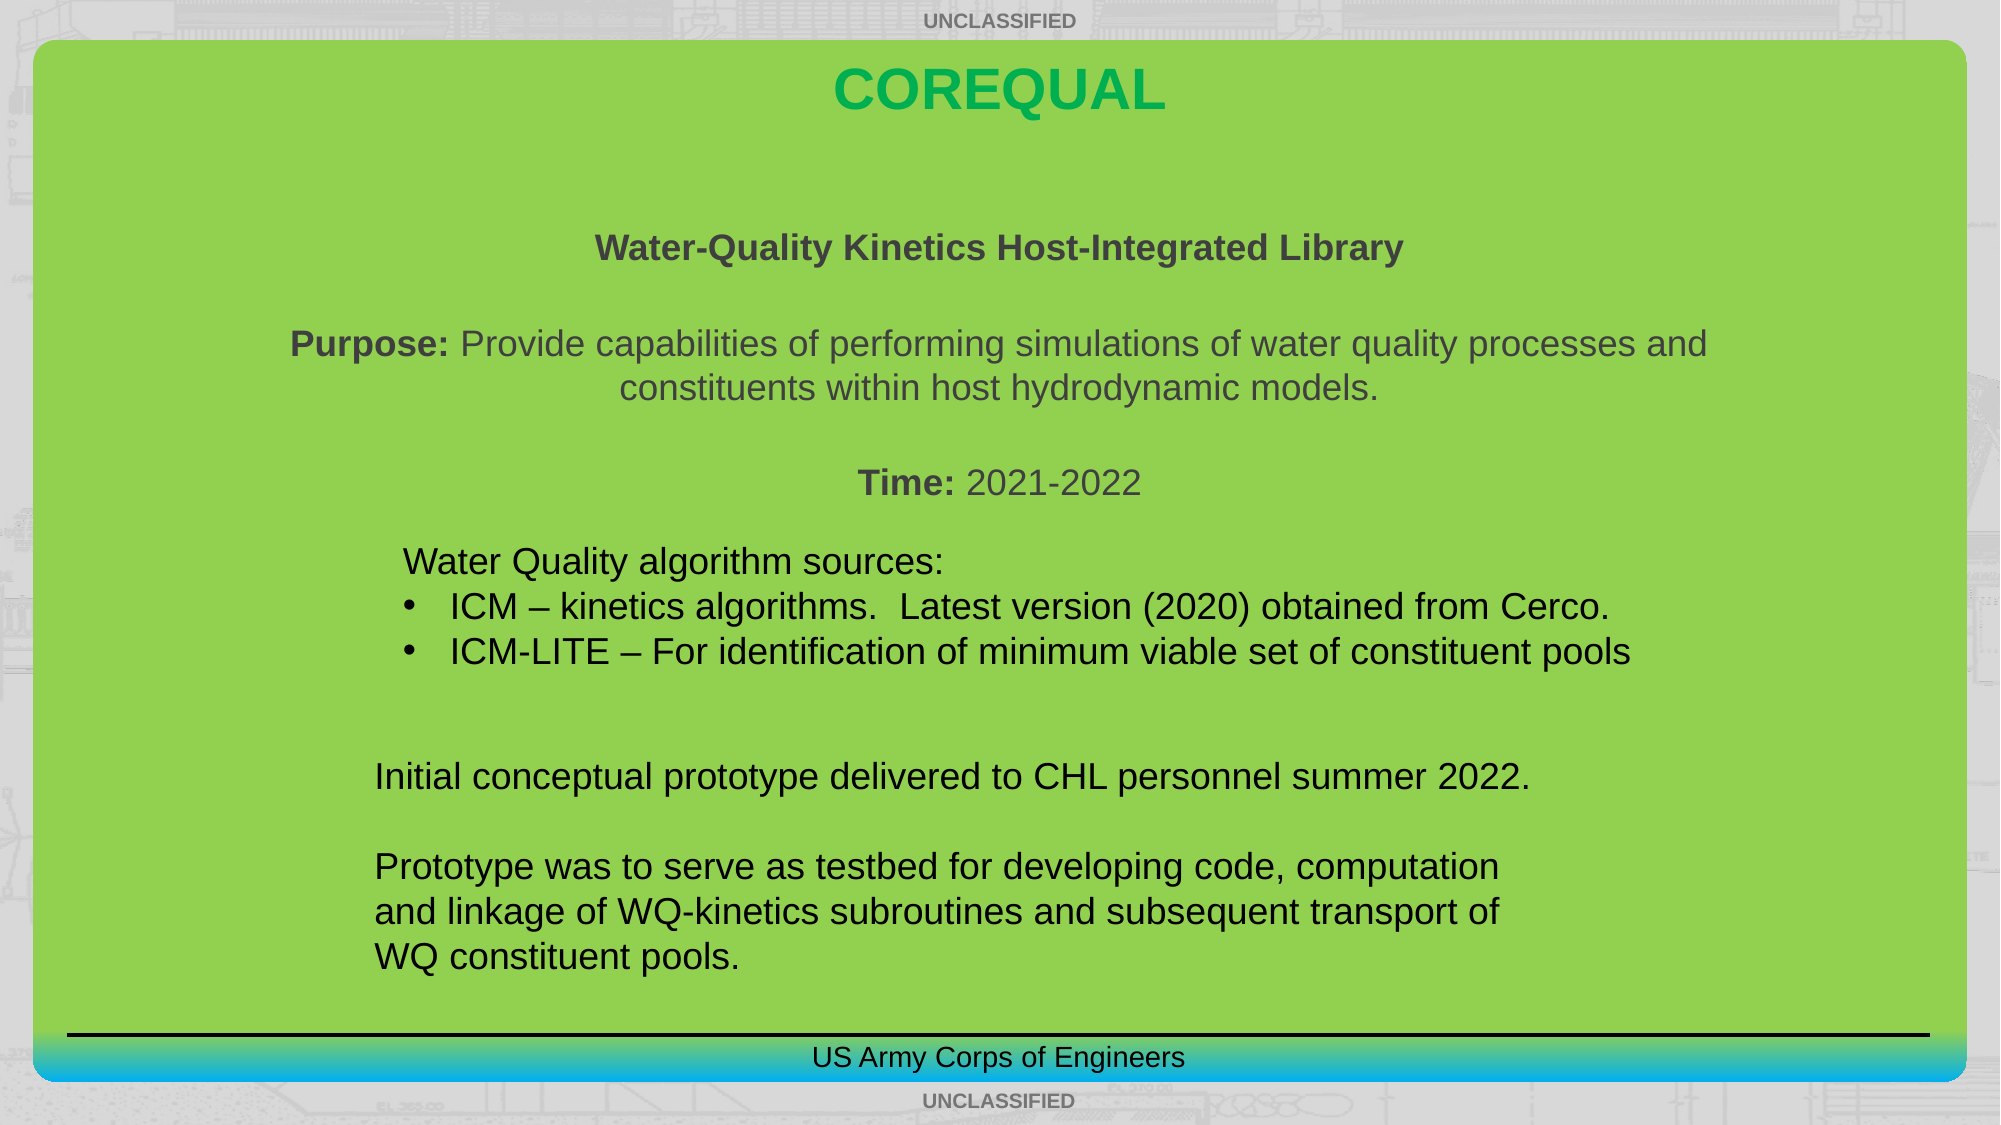

# COREQUAL
Water-Quality Kinetics Host-Integrated Library

Purpose: Provide capabilities of performing simulations of water quality processes and constituents within host hydrodynamic models.

Time: 2021-2022
Water Quality algorithm sources:
ICM – kinetics algorithms.  Latest version (2020) obtained from Cerco.
ICM-LITE – For identification of minimum viable set of constituent pools
Initial conceptual prototype delivered to CHL personnel summer 2022.

Prototype was to serve as testbed for developing code, computation and linkage of WQ-kinetics subroutines and subsequent transport of WQ constituent pools.